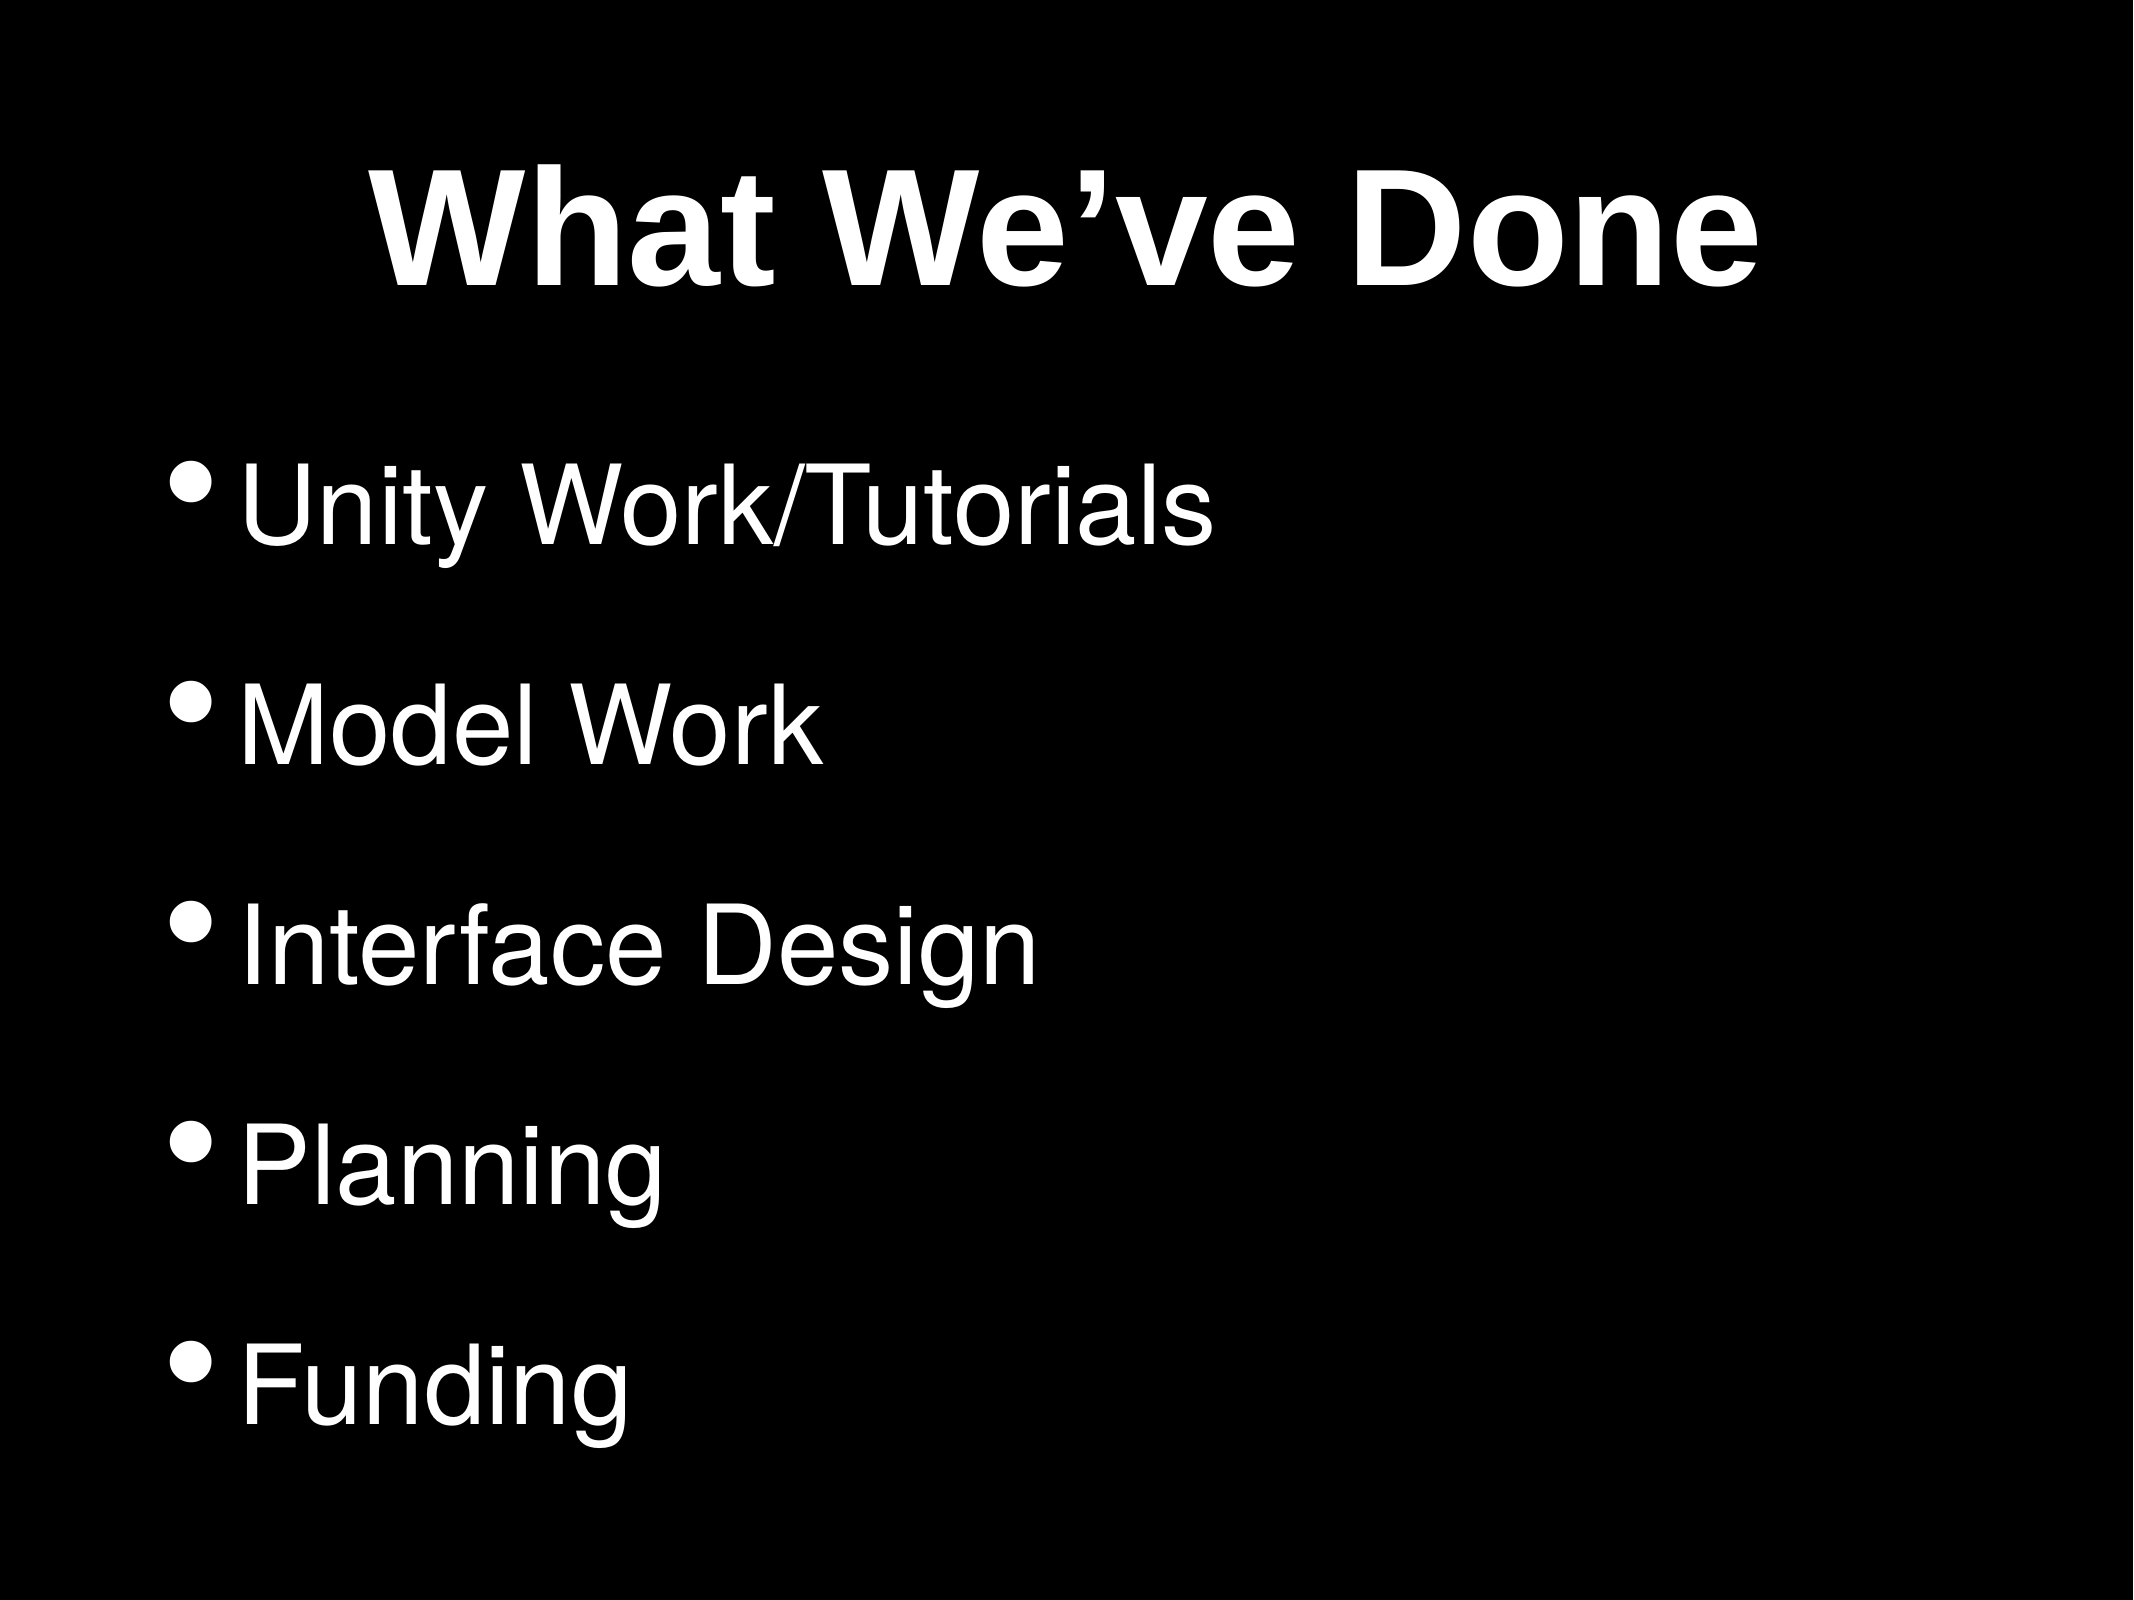

# What We’ve Done
Unity Work/Tutorials
Model Work
Interface Design
Planning
Funding